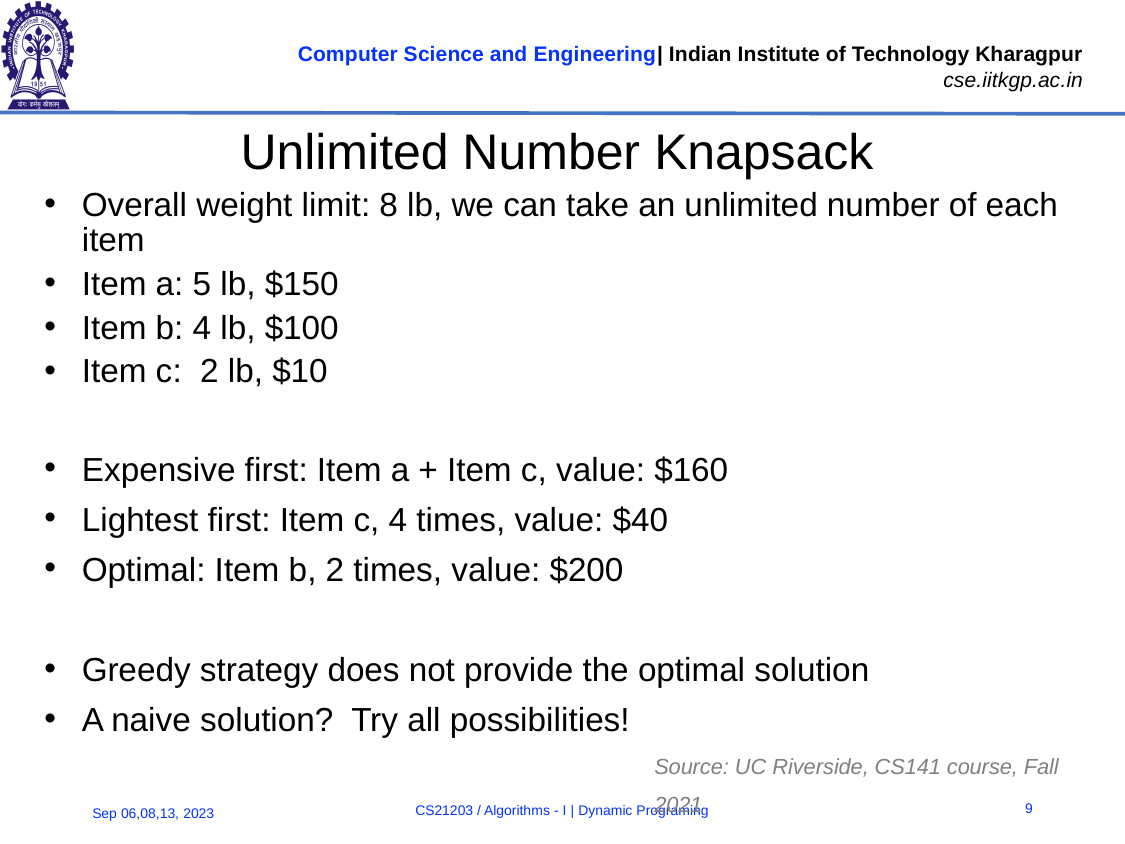

# Unlimited Number Knapsack
Overall weight limit: 8 lb, we can take an unlimited number of each item
Item a: 5 lb, $150
Item b: 4 lb, $100
Item c:  2 lb, $10

Expensive first: Item a + Item c, value: $160
Lightest first: Item c, 4 times, value: $40
Optimal: Item b, 2 times, value: $200

Greedy strategy does not provide the optimal solution
A naive solution?  Try all possibilities!

Source: UC Riverside, CS141 course, Fall 2021
9
CS21203 / Algorithms - I | Dynamic Programing
Sep 06,08,13, 2023